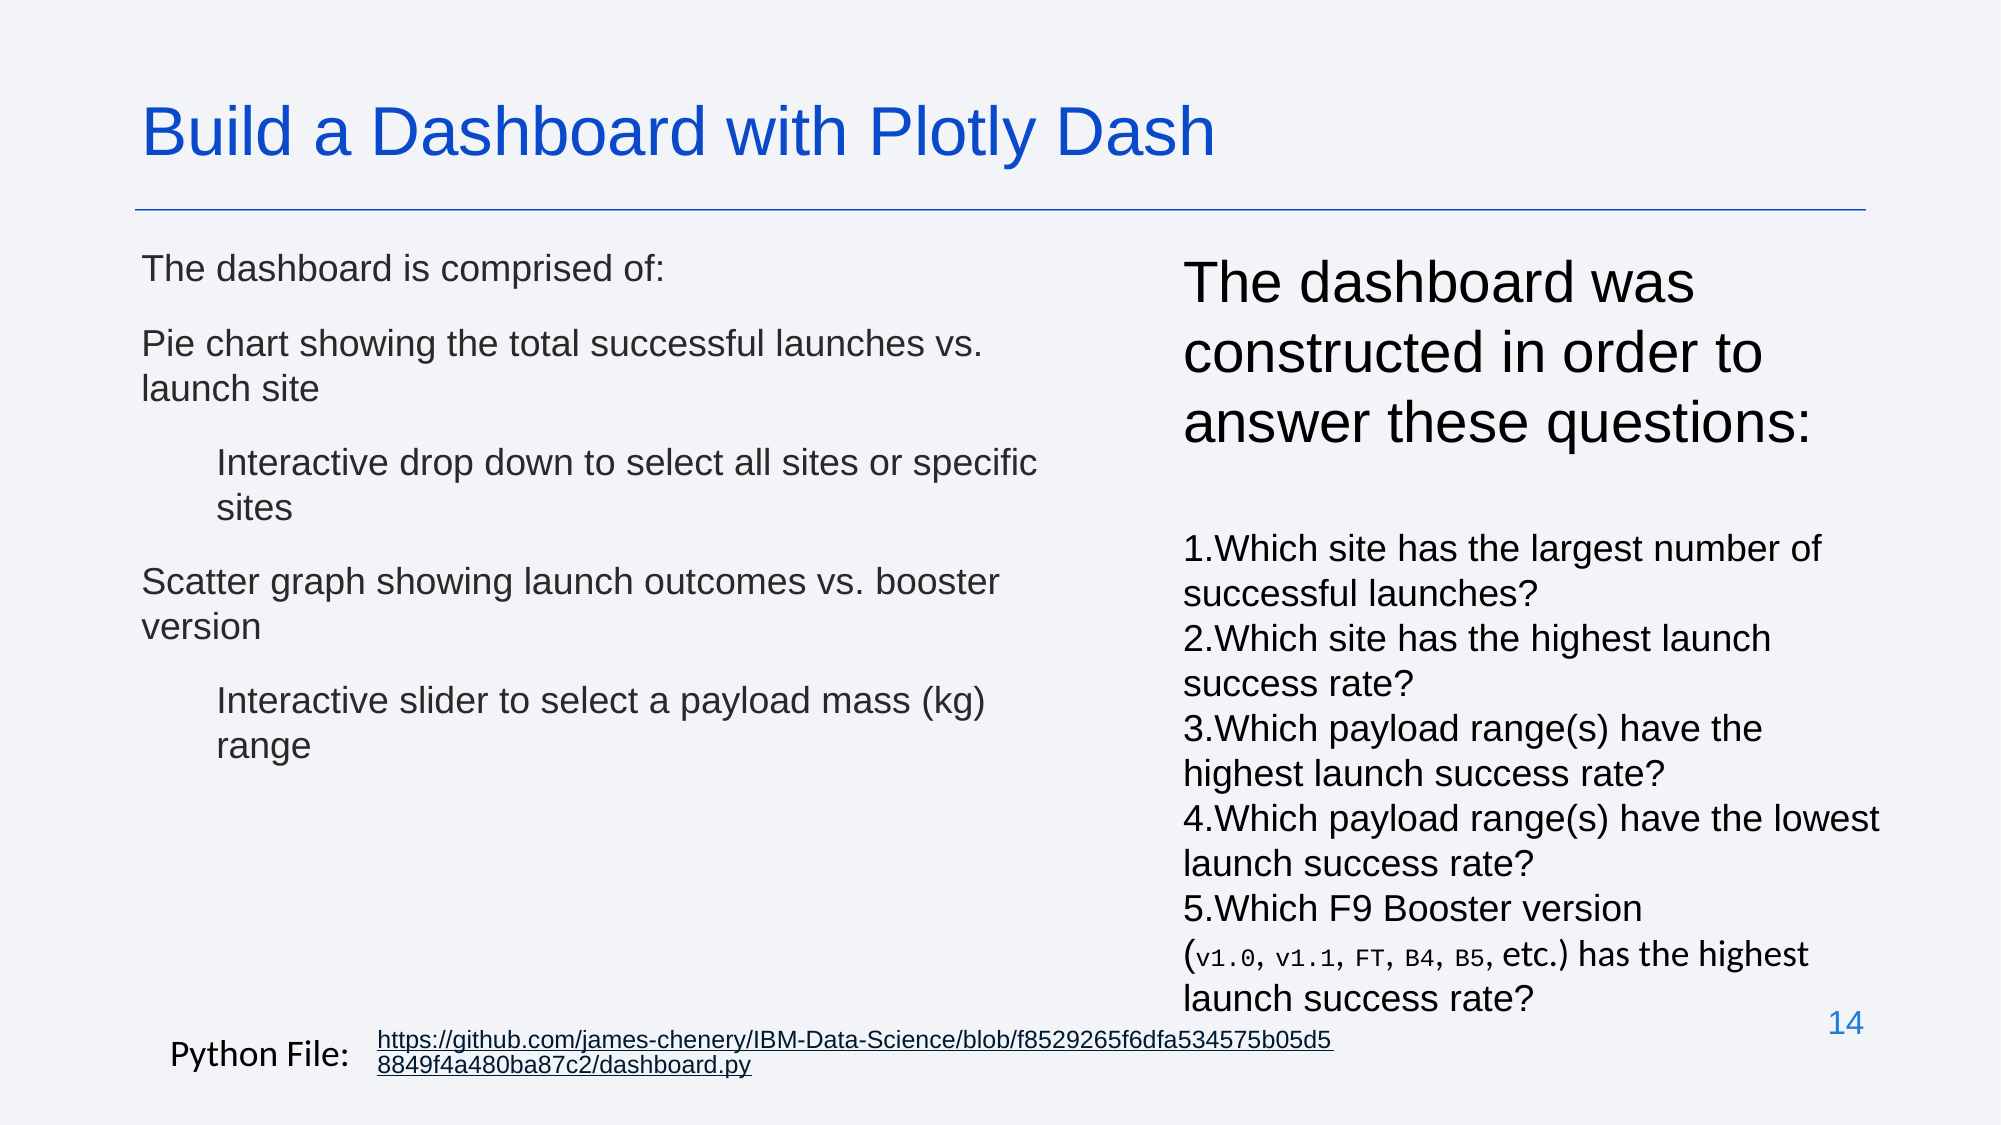

Build a Dashboard with Plotly Dash
The dashboard is comprised of:
Pie chart showing the total successful launches vs. launch site
Interactive drop down to select all sites or specific sites
Scatter graph showing launch outcomes vs. booster version
Interactive slider to select a payload mass (kg) range
The dashboard was constructed in order to answer these questions:
Which site has the largest number of successful launches?
Which site has the highest launch success rate?
Which payload range(s) have the highest launch success rate?
Which payload range(s) have the lowest launch success rate?
Which F9 Booster version (v1.0, v1.1, FT, B4, B5, etc.) has the highest
launch success rate?

14
https://github.com/james-chenery/IBM-Data-Science/blob/f8529265f6dfa534575b05d58849f4a480ba87c2/dashboard.py

Python File: